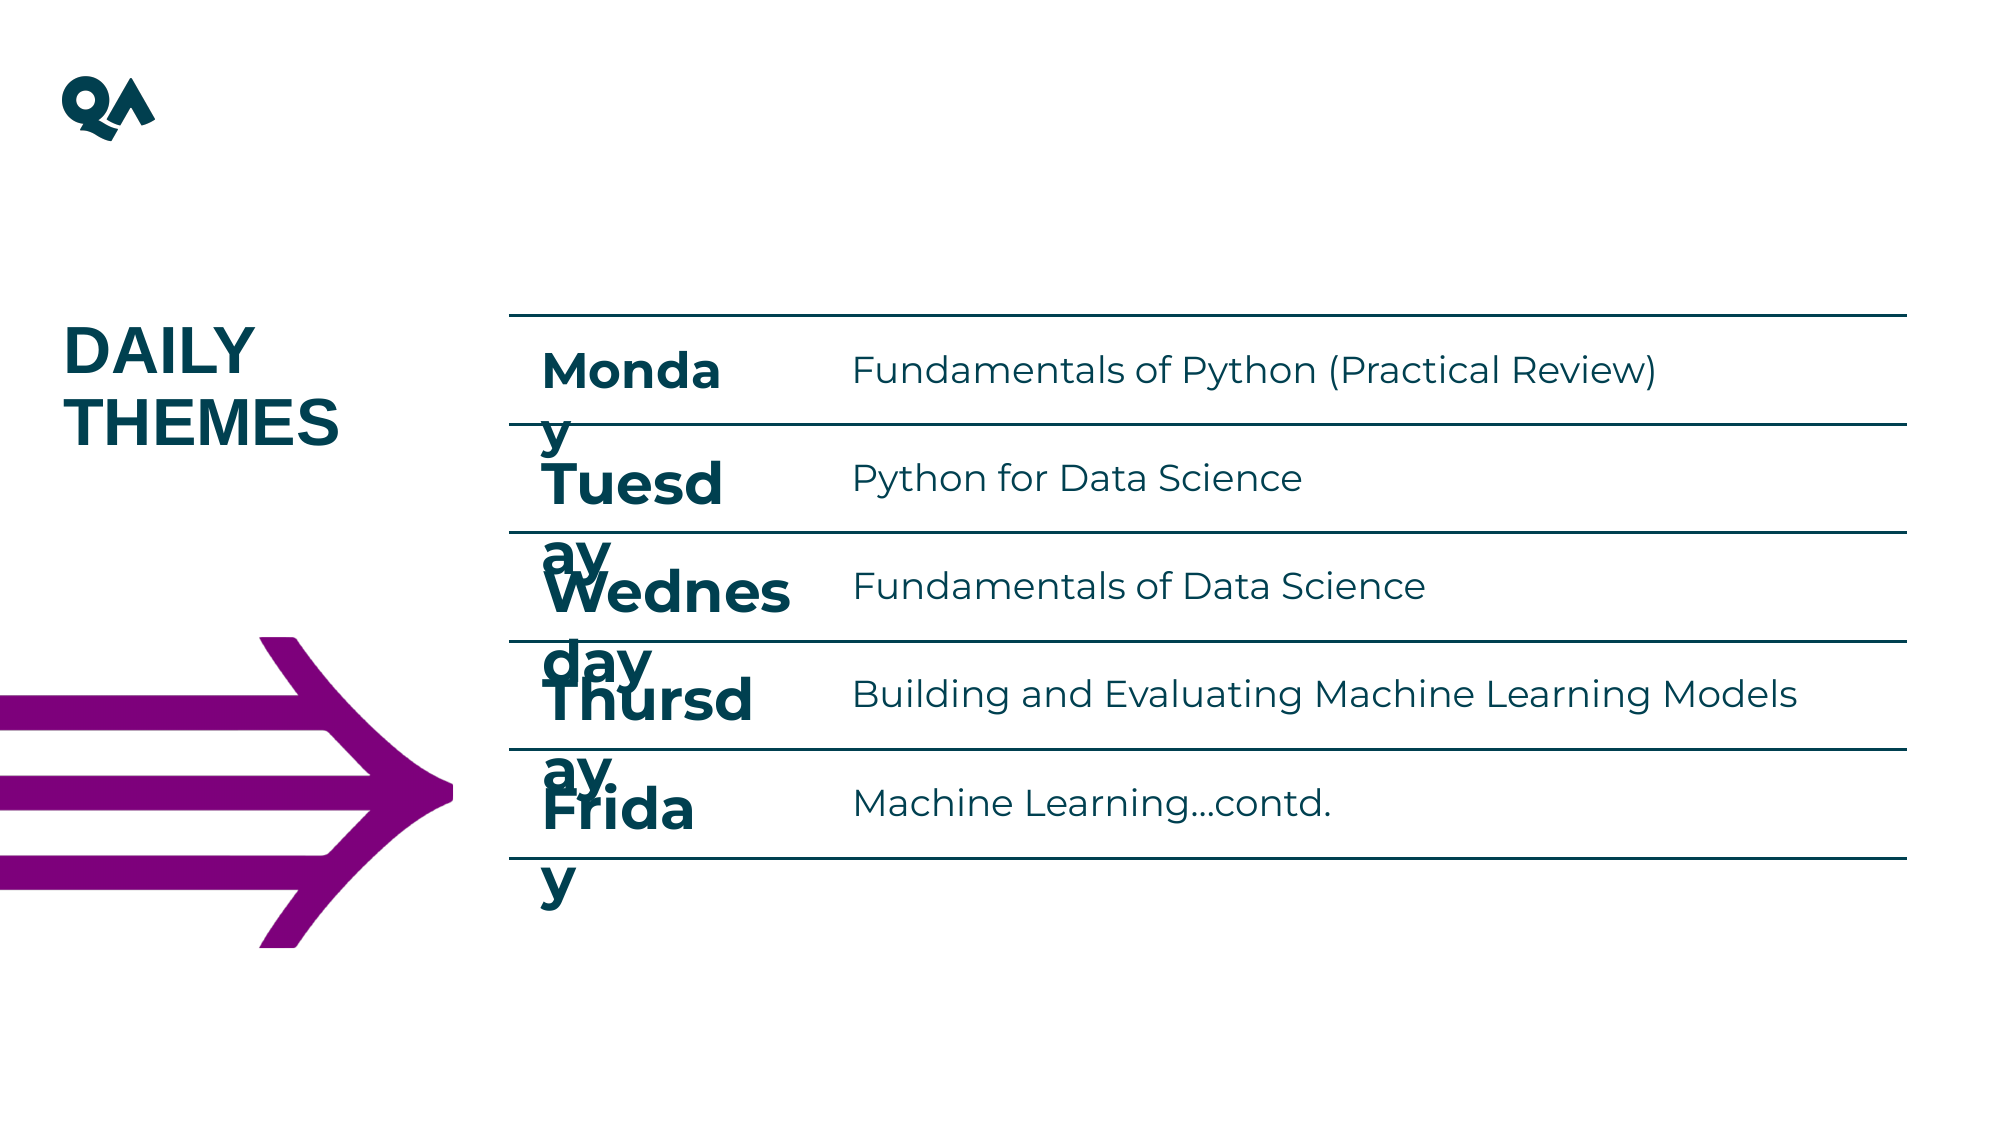

Daily Themes
Monday
Fundamentals of Python (Practical Review)
Tuesday
Python for Data Science
Wednesday
Fundamentals of Data Science
Thursday
Building and Evaluating Machine Learning Models
Friday
Machine Learning…contd.